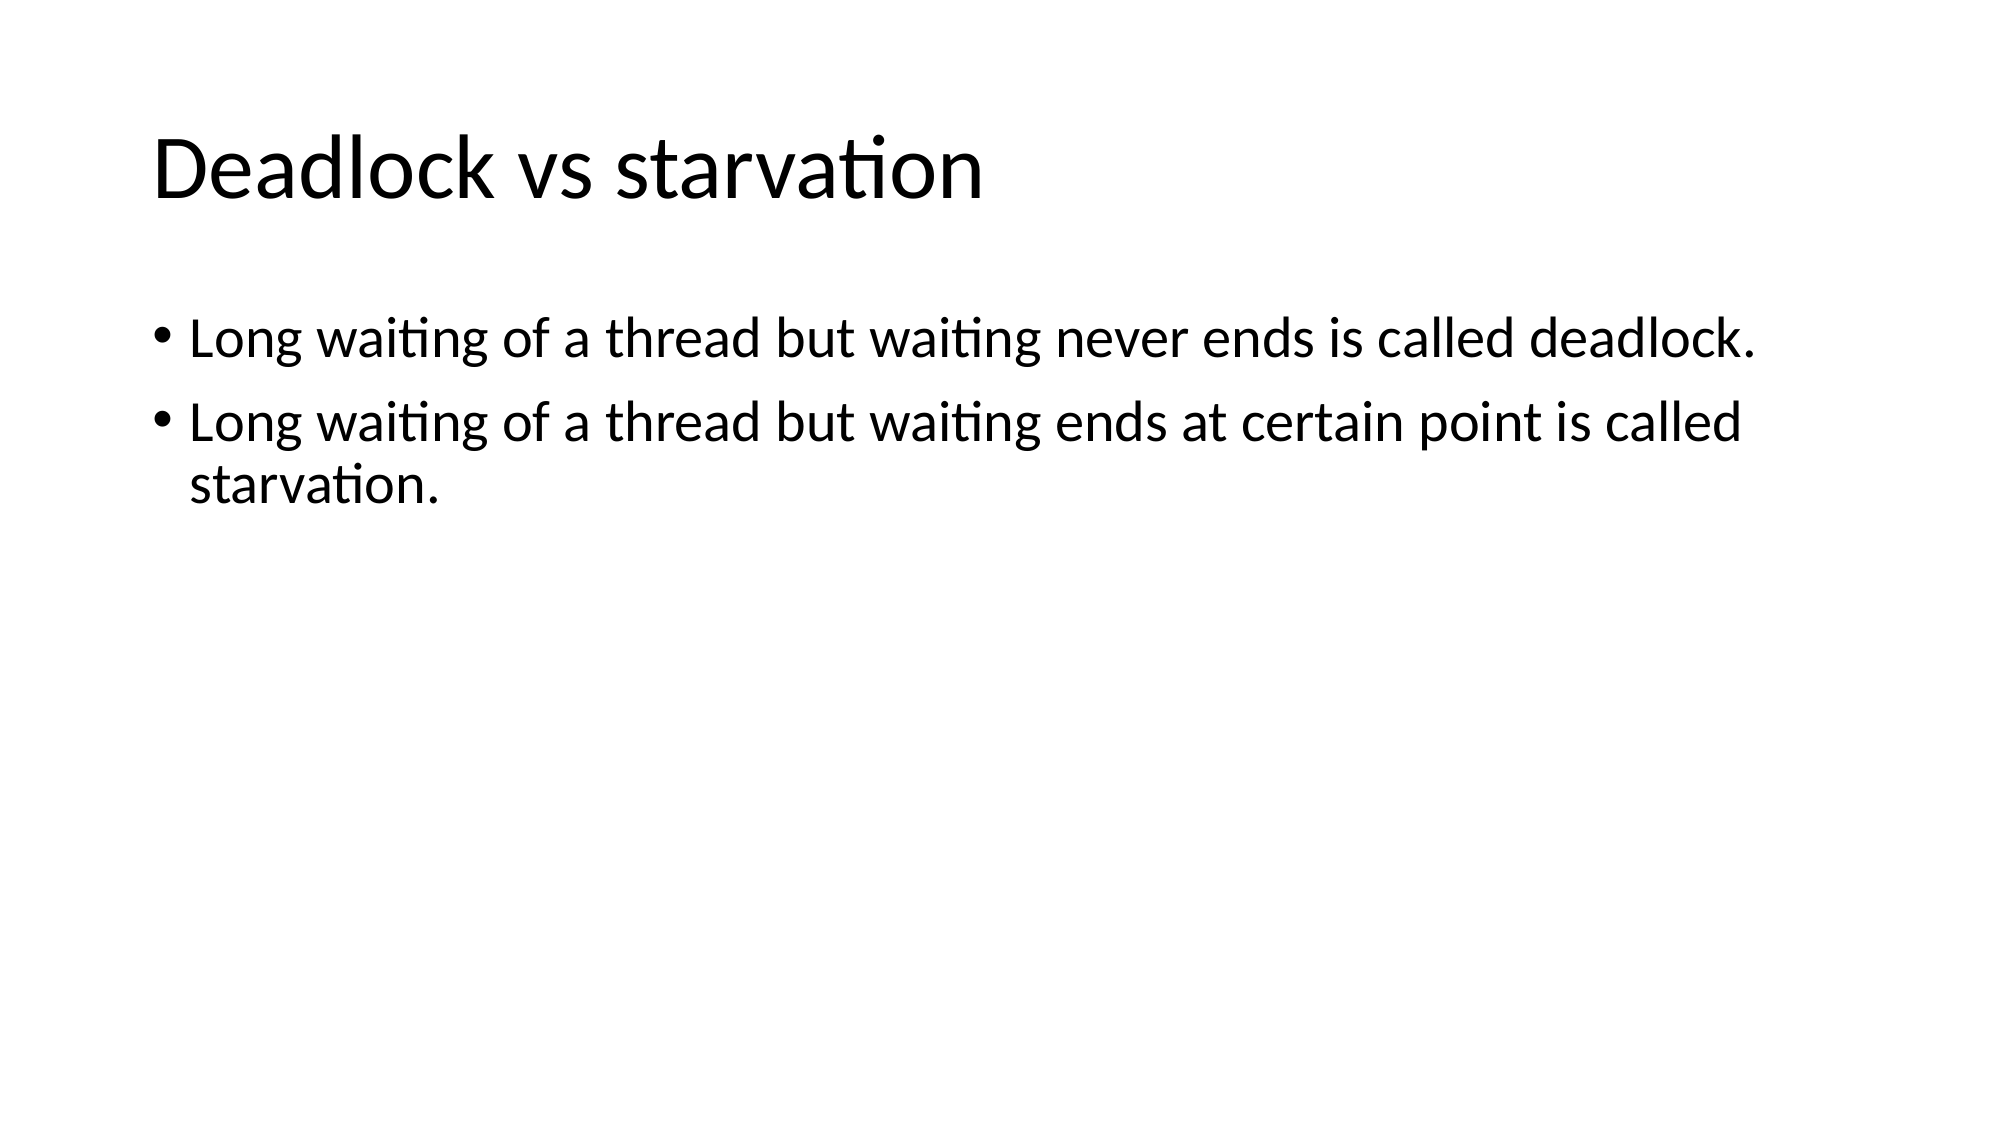

# Deadlock vs starvation
Long waiting of a thread but waiting never ends is called deadlock.
Long waiting of a thread but waiting ends at certain point is called starvation.